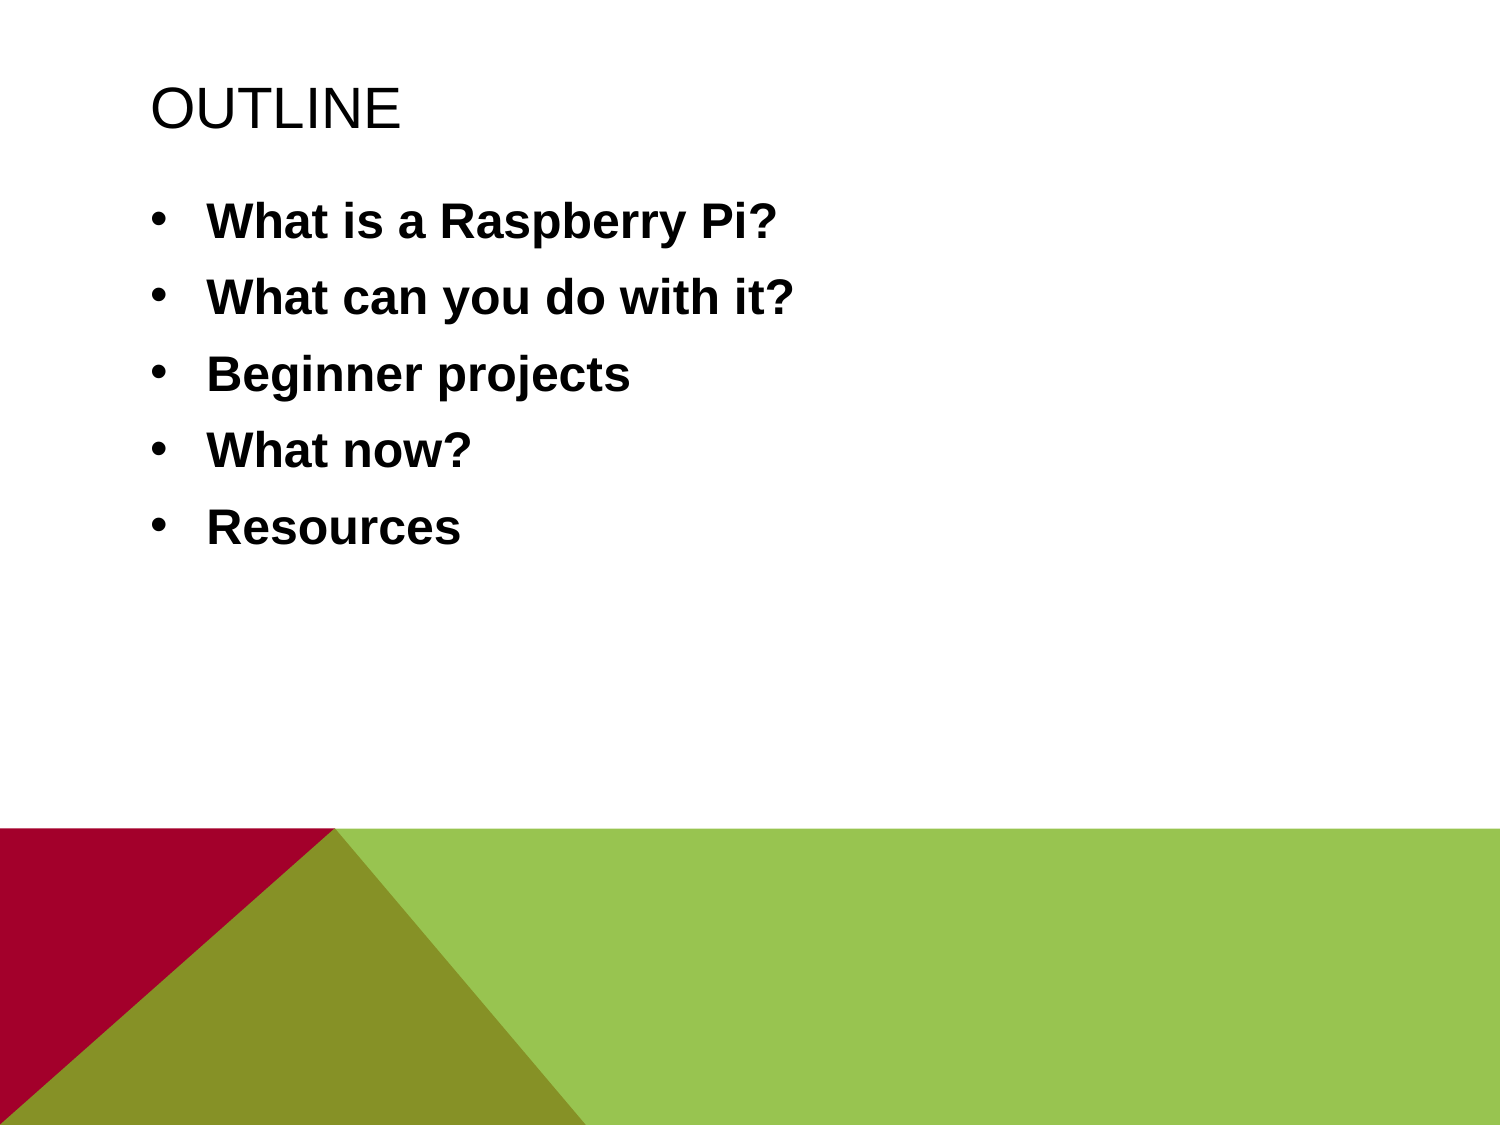

# Outline
What is a Raspberry Pi?
What can you do with it?
Beginner projects
What now?
Resources